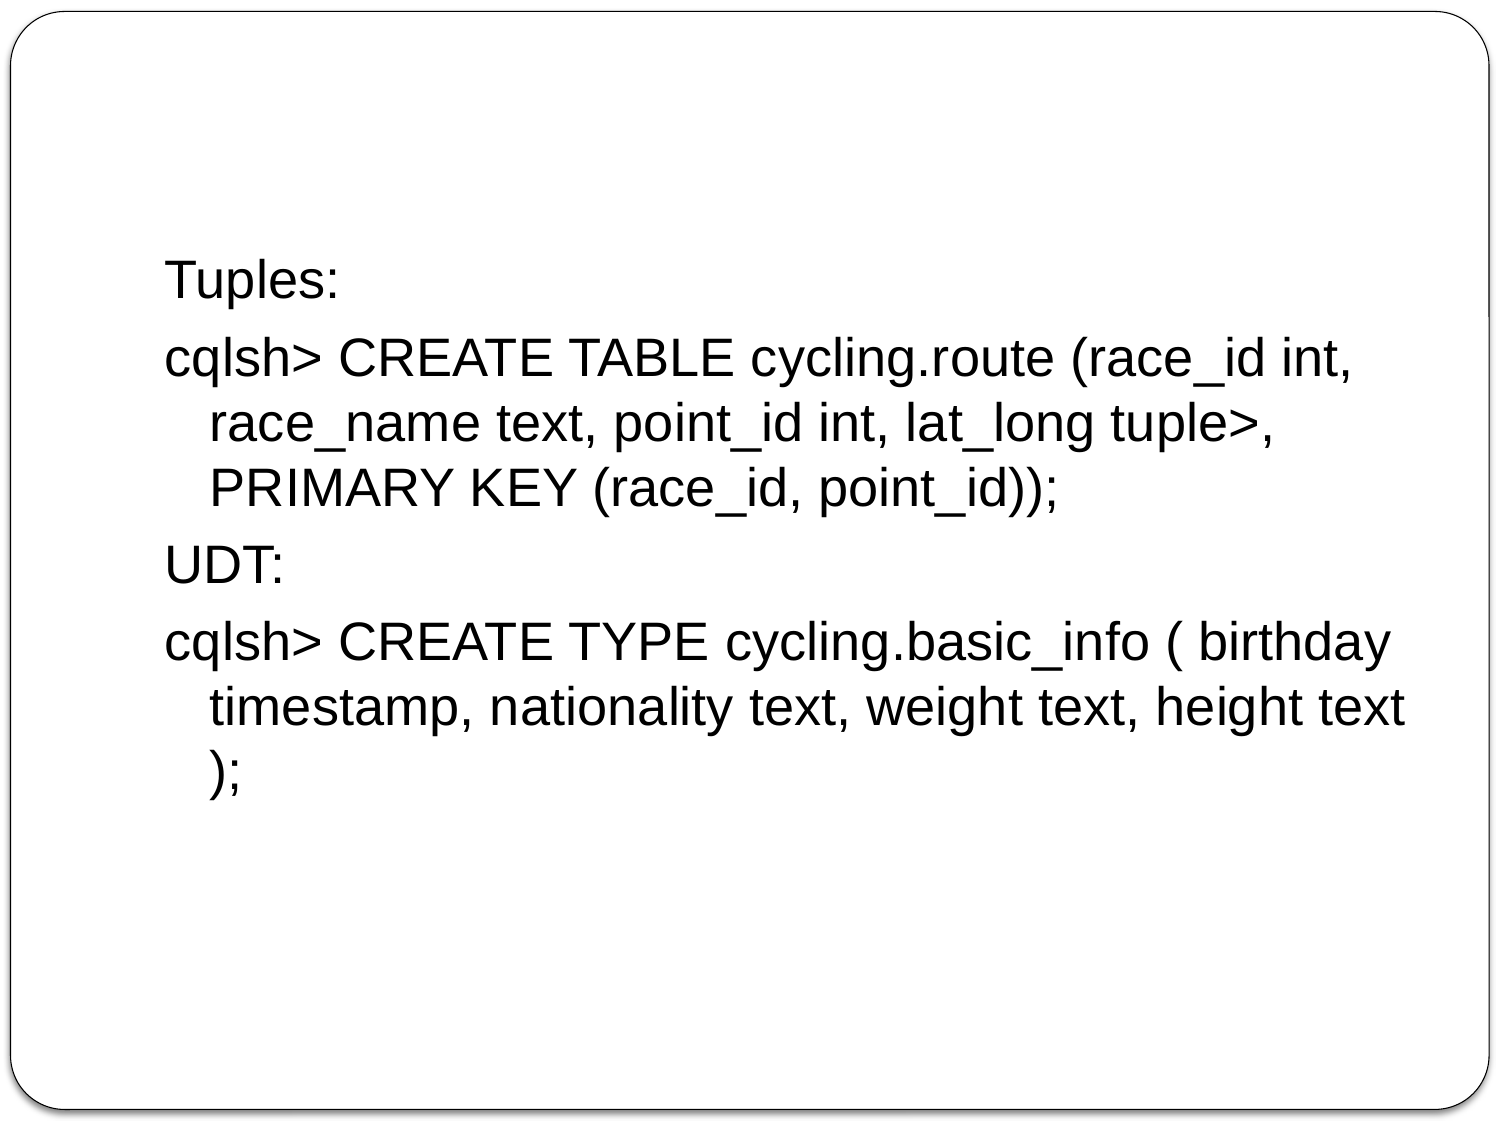

#
Tuples:
cqlsh> CREATE TABLE cycling.route (race_id int, race_name text, point_id int, lat_long tuple>, PRIMARY KEY (race_id, point_id));
UDT:
cqlsh> CREATE TYPE cycling.basic_info ( birthday timestamp, nationality text, weight text, height text );